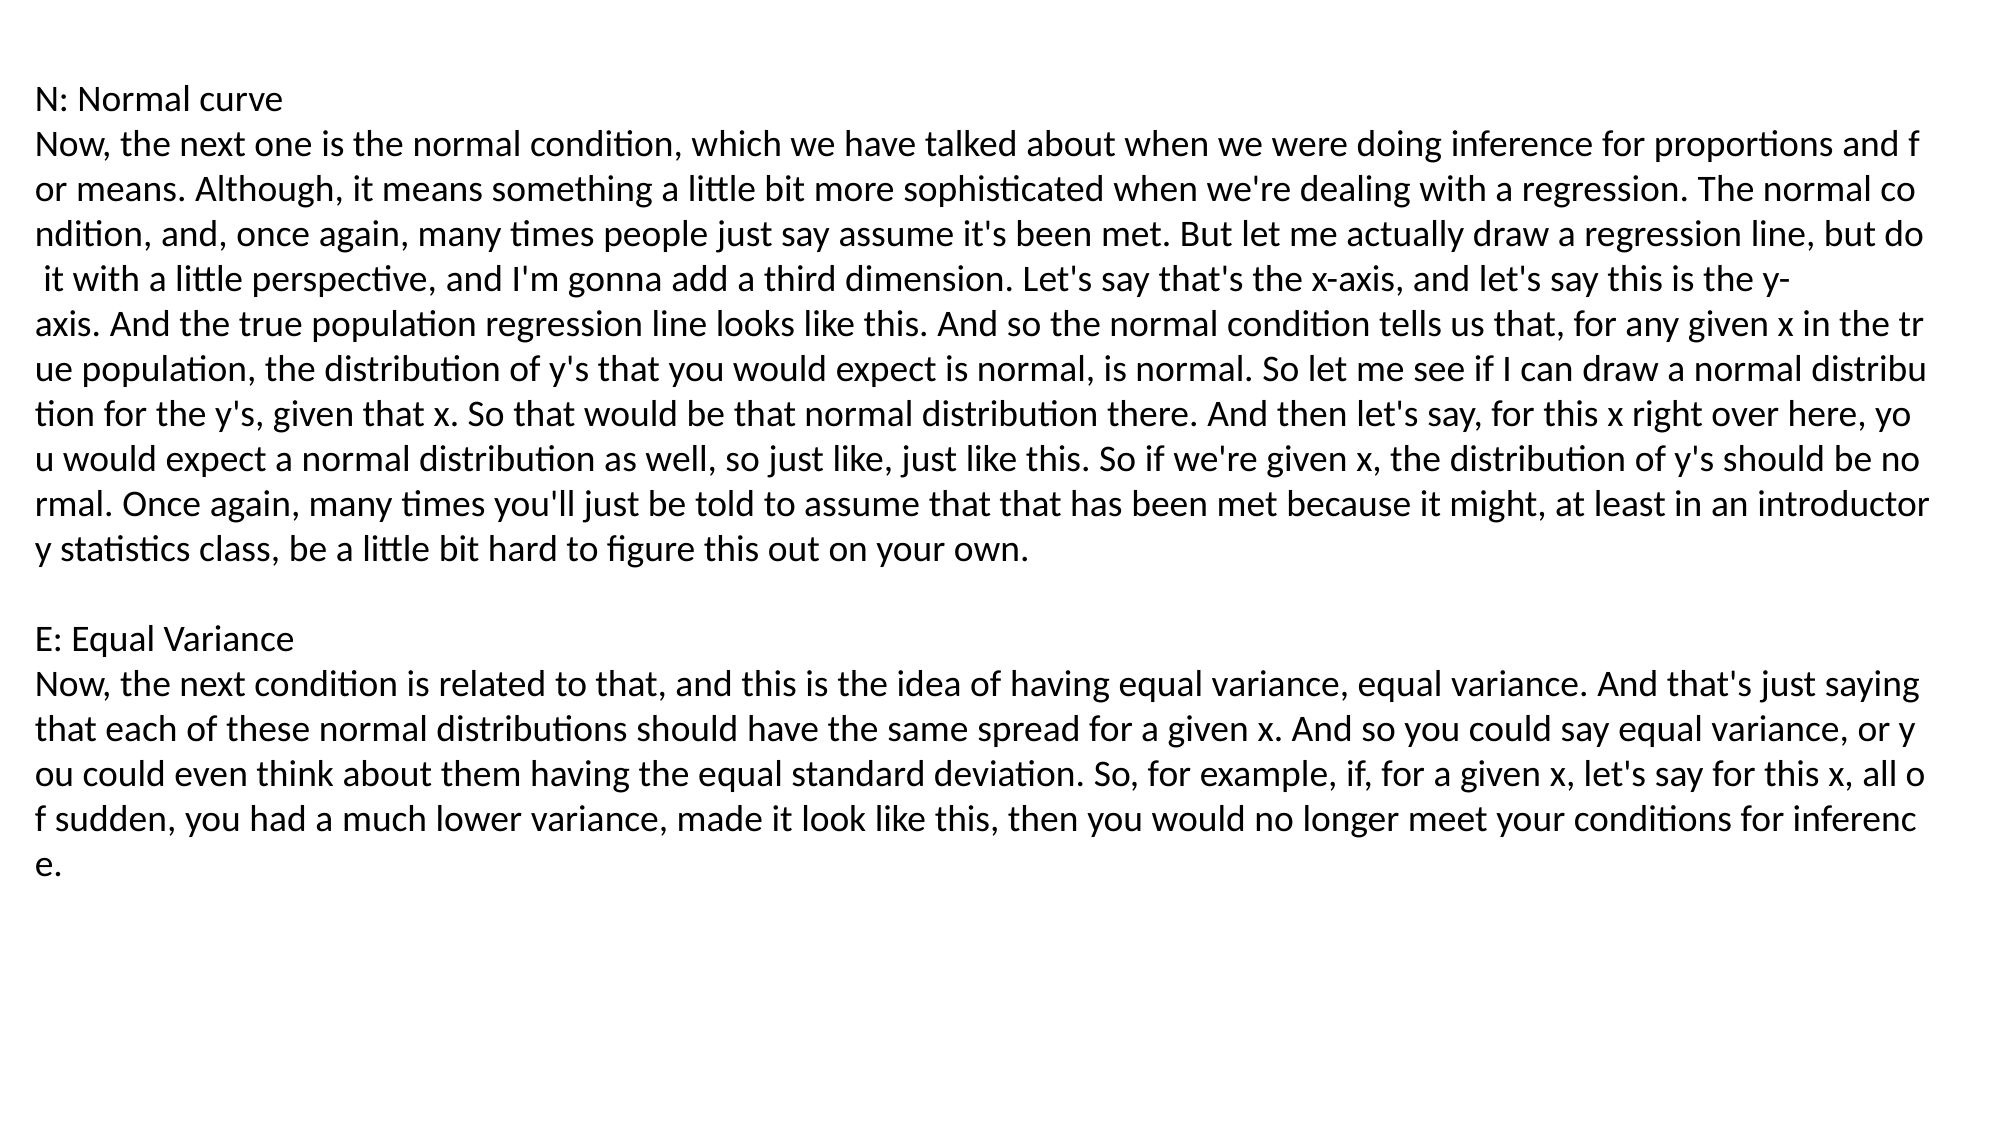

N: Normal curve
Now, the next one is the normal condition, which we have talked about when we were doing inference for proportions and for means. Although, it means something a little bit more sophisticated when we're dealing with a regression. The normal condition, and, once again, many times people just say assume it's been met. But let me actually draw a regression line, but do it with a little perspective, and I'm gonna add a third dimension. Let's say that's the x-axis, and let's say this is the y-axis. And the true population regression line looks like this. And so the normal condition tells us that, for any given x in the true population, the distribution of y's that you would expect is normal, is normal. So let me see if I can draw a normal distribution for the y's, given that x. So that would be that normal distribution there. And then let's say, for this x right over here, you would expect a normal distribution as well, so just like, just like this. So if we're given x, the distribution of y's should be normal. Once again, many times you'll just be told to assume that that has been met because it might, at least in an introductory statistics class, be a little bit hard to figure this out on your own.

E: Equal Variance
Now, the next condition is related to that, and this is the idea of having equal variance, equal variance. And that's just saying that each of these normal distributions should have the same spread for a given x. And so you could say equal variance, or you could even think about them having the equal standard deviation. So, for example, if, for a given x, let's say for this x, all of sudden, you had a much lower variance, made it look like this, then you would no longer meet your conditions for inference.